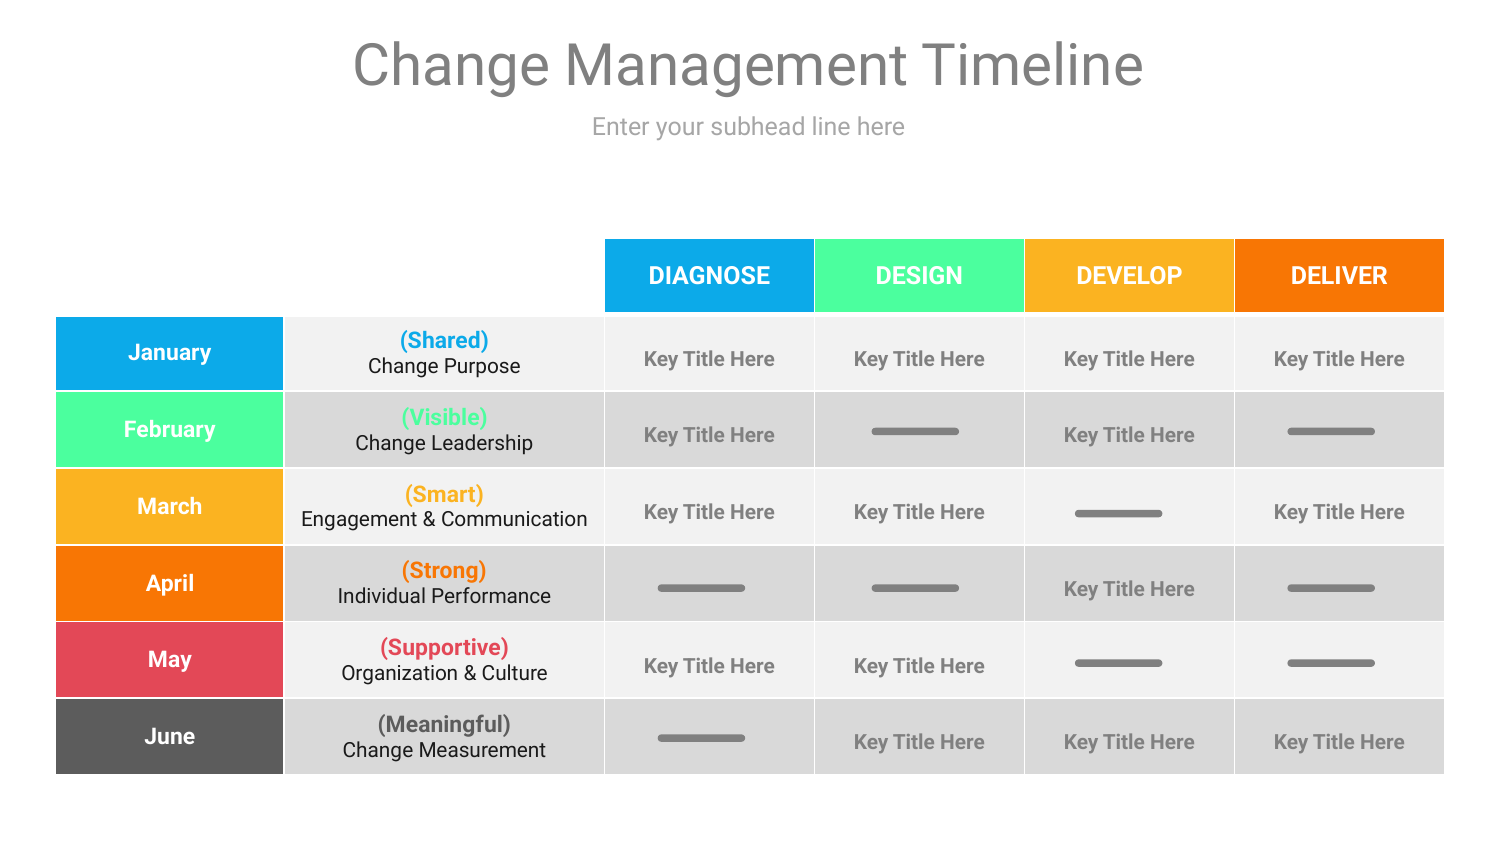

# Change Management Timeline
Enter your subhead line here
|  |  | DIAGNOSE | DESIGN | DEVELOP | DELIVER |
| --- | --- | --- | --- | --- | --- |
| January | (Shared) Change Purpose | Key Title Here | Key Title Here | Key Title Here | Key Title Here |
| February | (Visible) Change Leadership | Key Title Here |  | Key Title Here |  |
| March | (Smart) Engagement & Communication | Key Title Here | Key Title Here |  | Key Title Here |
| April | (Strong) Individual Performance |  |  | Key Title Here |  |
| May | (Supportive) Organization & Culture | Key Title Here | Key Title Here |  |  |
| June | (Meaningful) Change Measurement |  | Key Title Here | Key Title Here | Key Title Here |